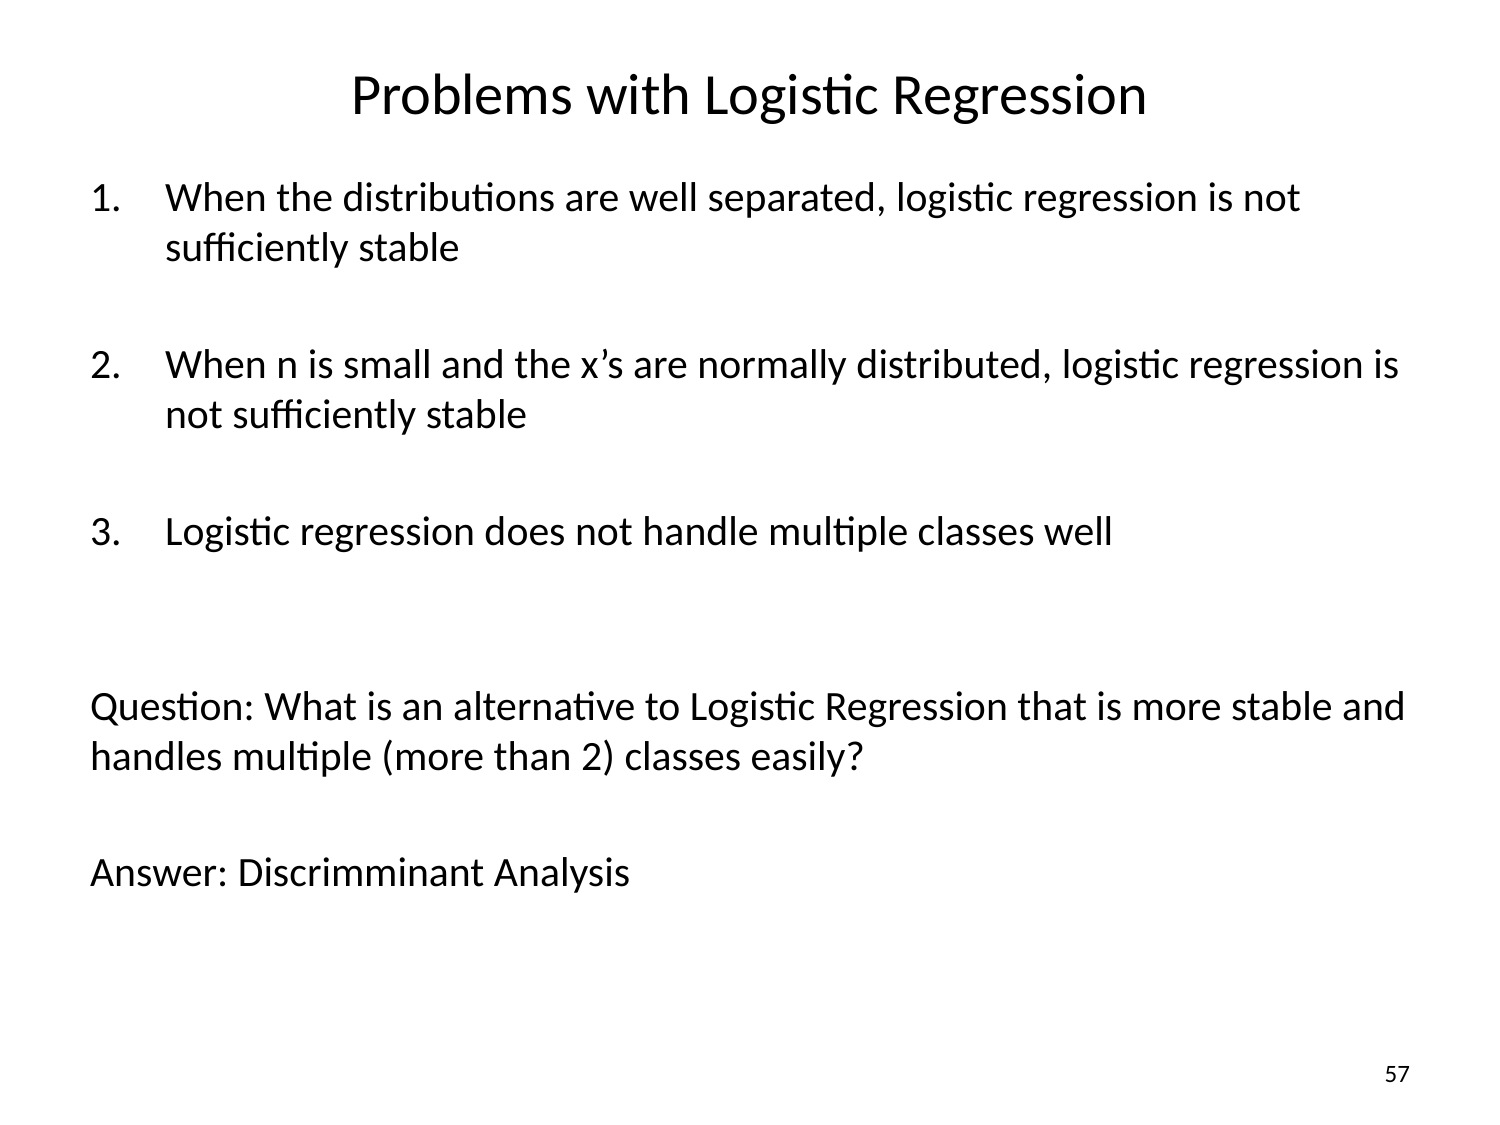

# Problems with Logistic Regression
When the distributions are well separated, logistic regression is not sufficiently stable

When n is small and the x’s are normally distributed, logistic regression is not sufficiently stable

Logistic regression does not handle multiple classes well

Question: What is an alternative to Logistic Regression that is more stable and handles multiple (more than 2) classes easily?

Answer: Discrimminant Analysis
57